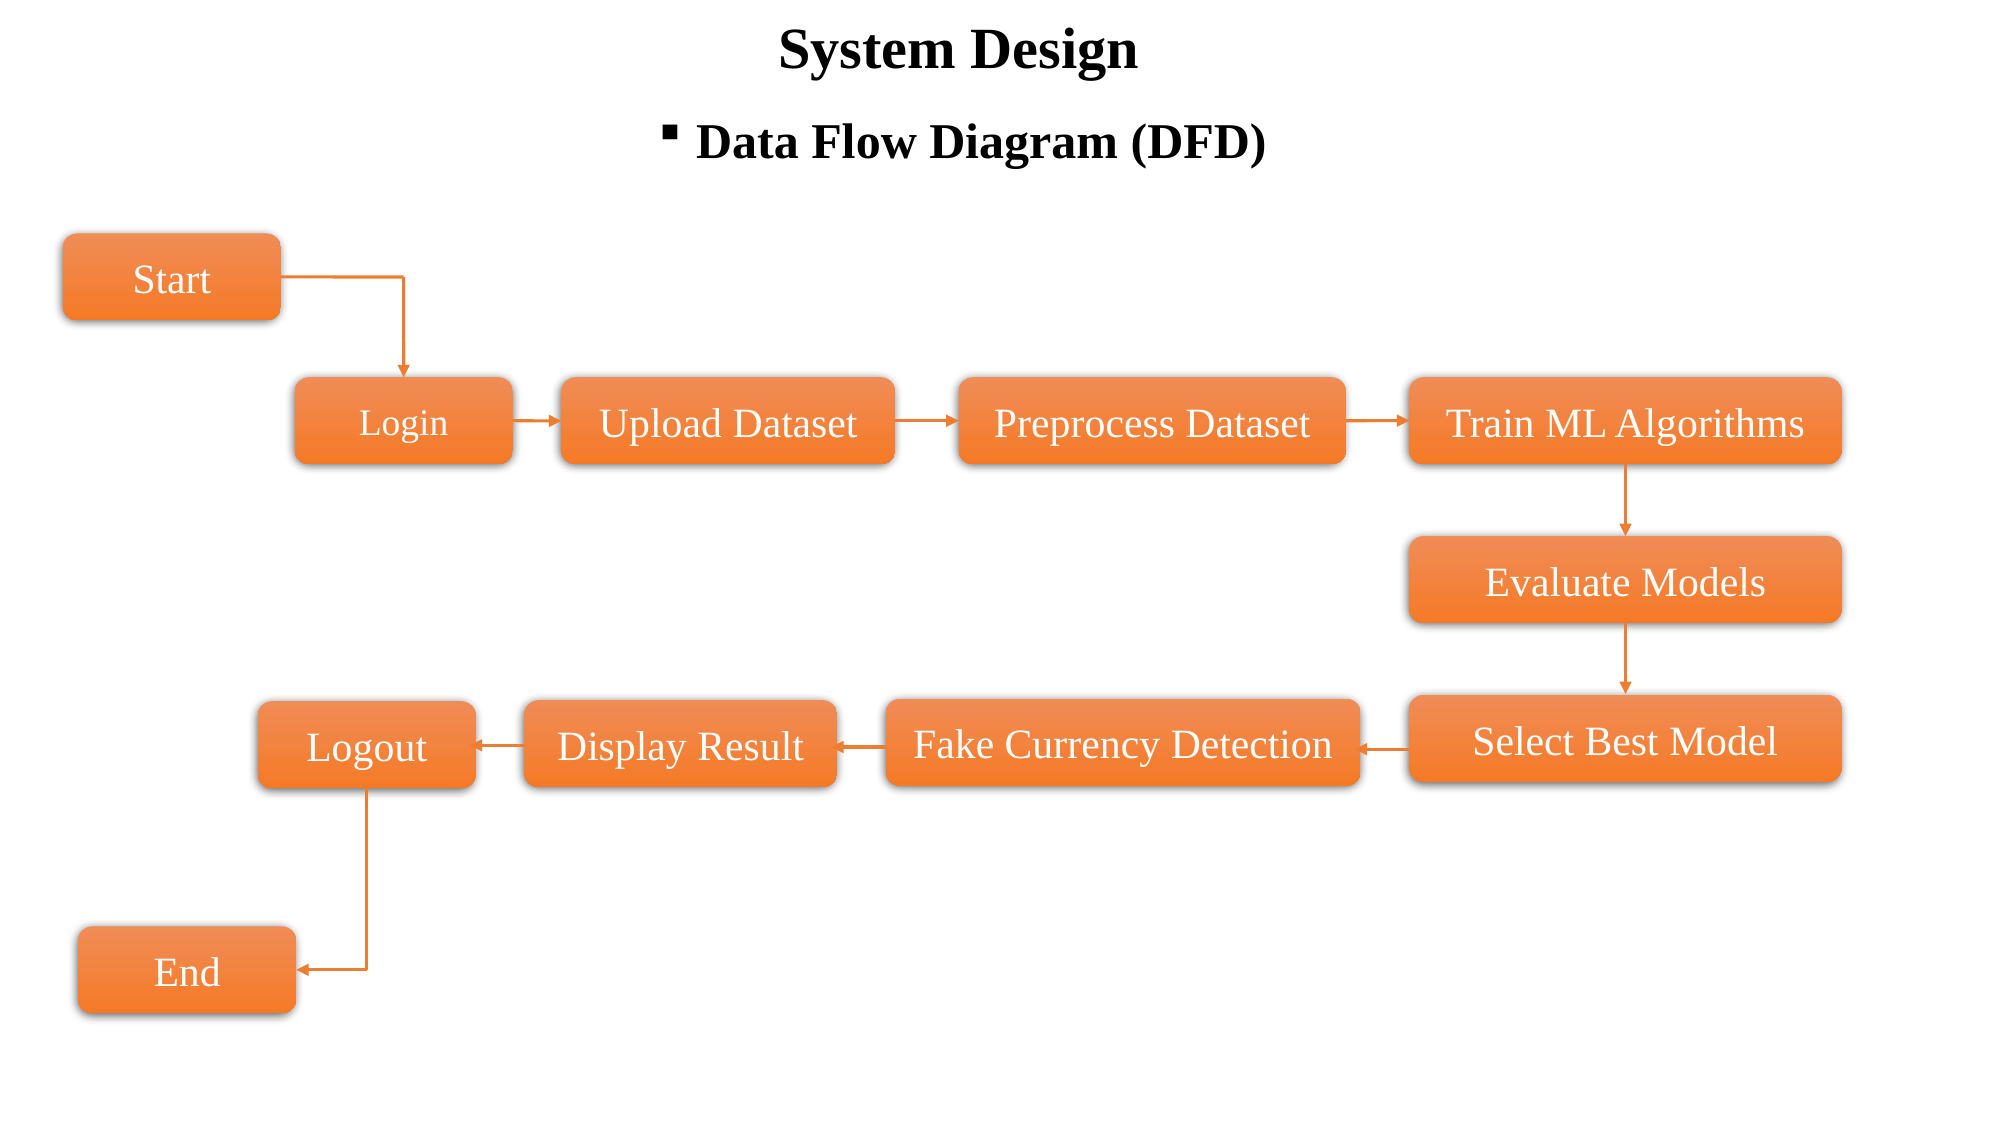

# System Design
Data Flow Diagram (DFD)

Start
Login
Upload Dataset
Preprocess Dataset
Train ML Algorithms
Evaluate Models
Select Best Model
Fake Currency Detection
Display Result
Logout
End